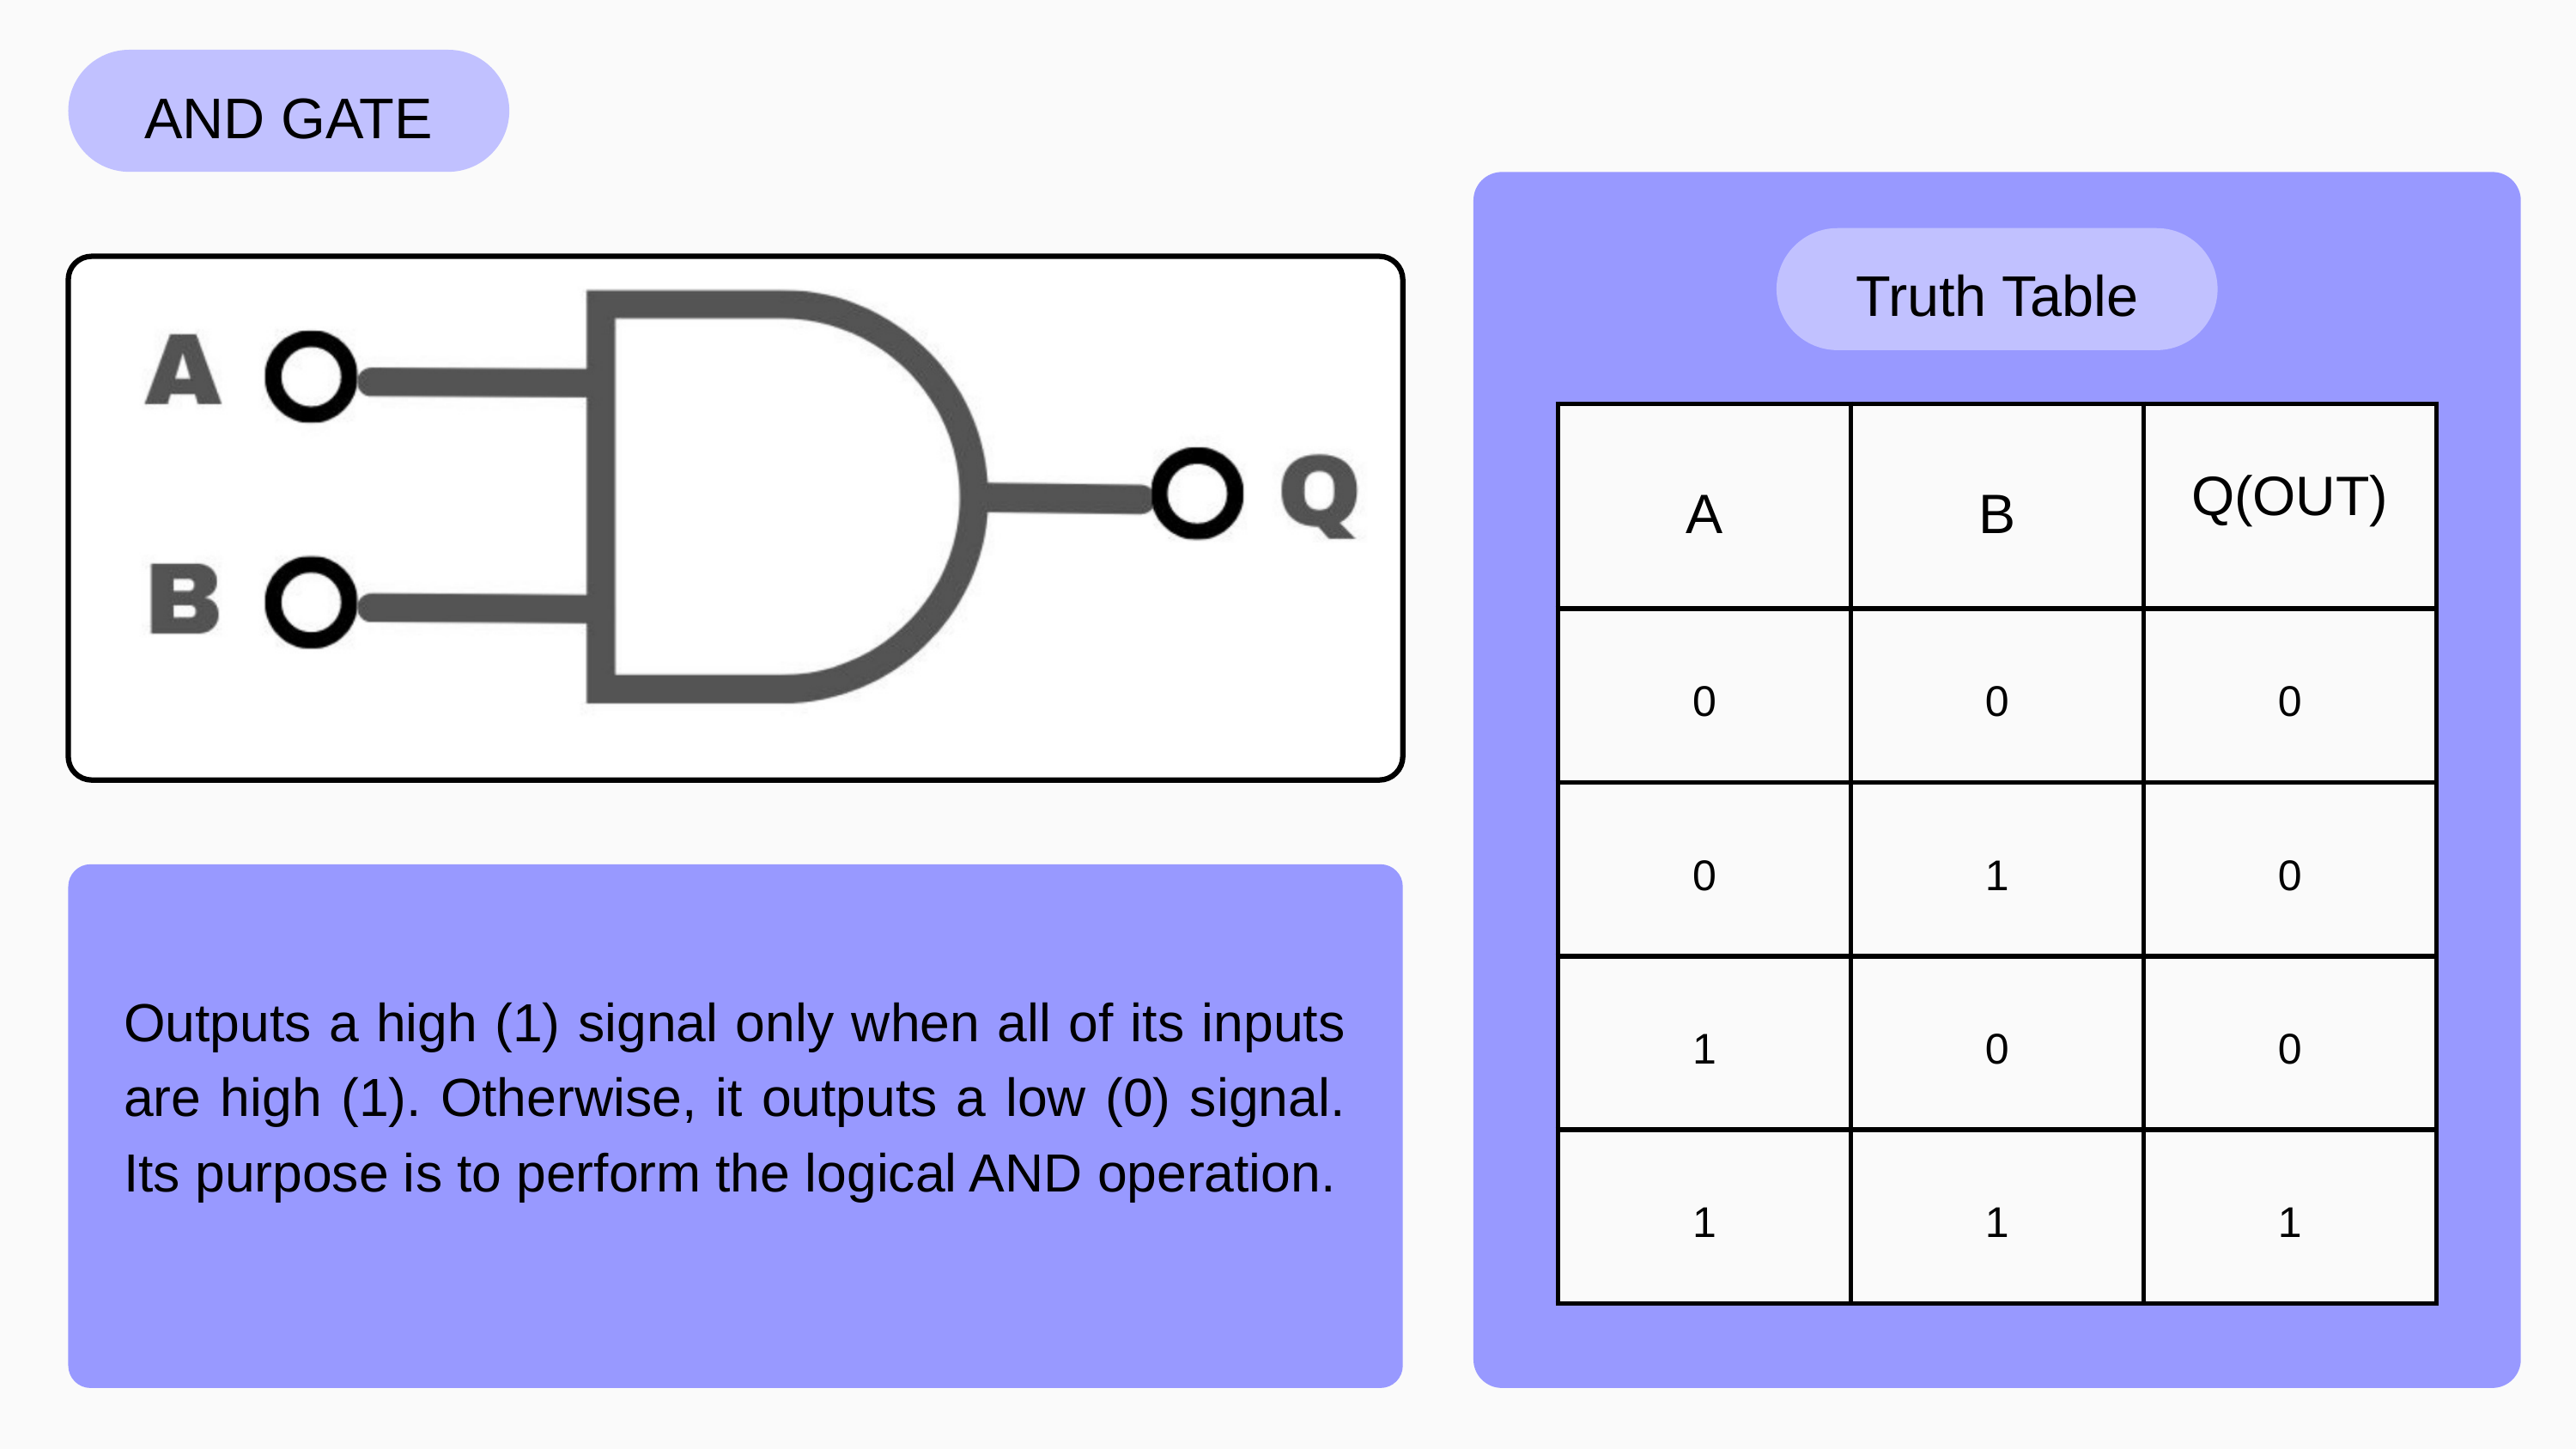

AND GATE

Truth Table

| A | B | Q(OUT) |
| --- | --- | --- |
| 0 | 0 | 0 |
| 0 | 1 | 0 |
| 1 | 0 | 0 |
| 1 | 1 | 1 |

Outputs a high (1) signal only when all of its inputs are high (1). Otherwise, it outputs a low (0) signal. Its purpose is to perform the logical AND operation.